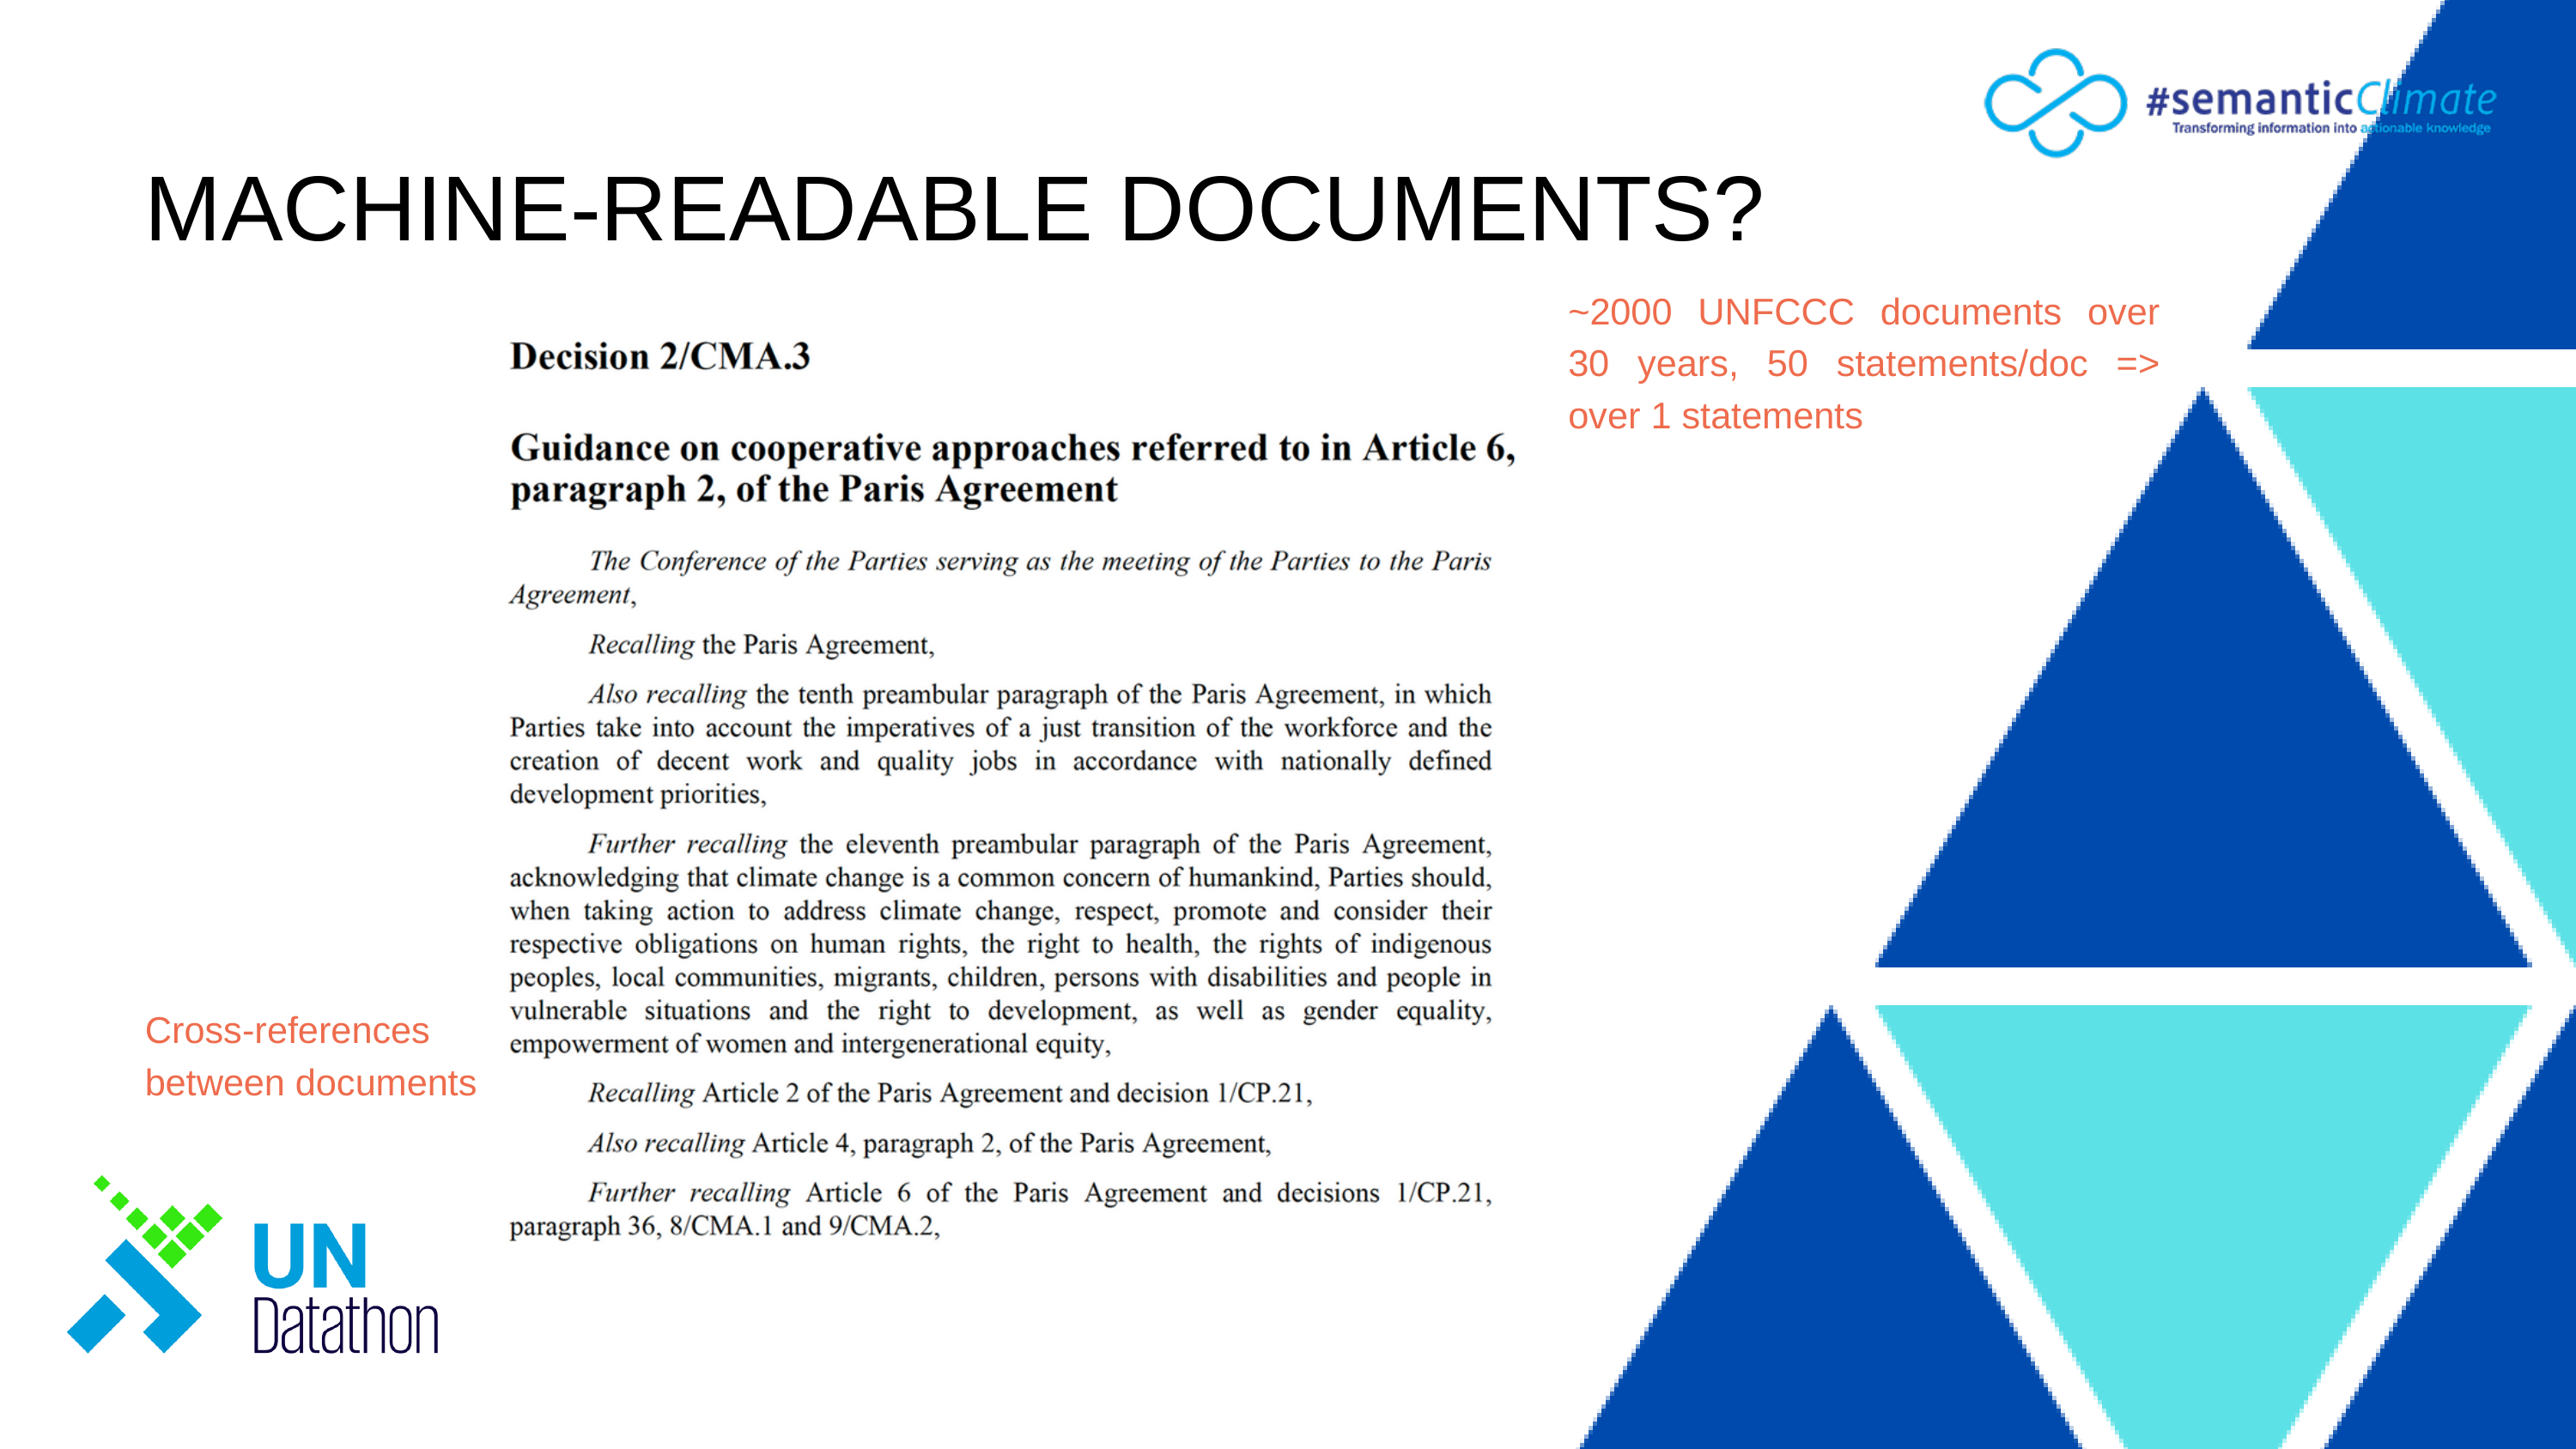

MACHINE-READABLE DOCUMENTS?

~2000 UNFCCC documents over 30 years, 50 statements/doc => over 1 statements

Cross-references between documents